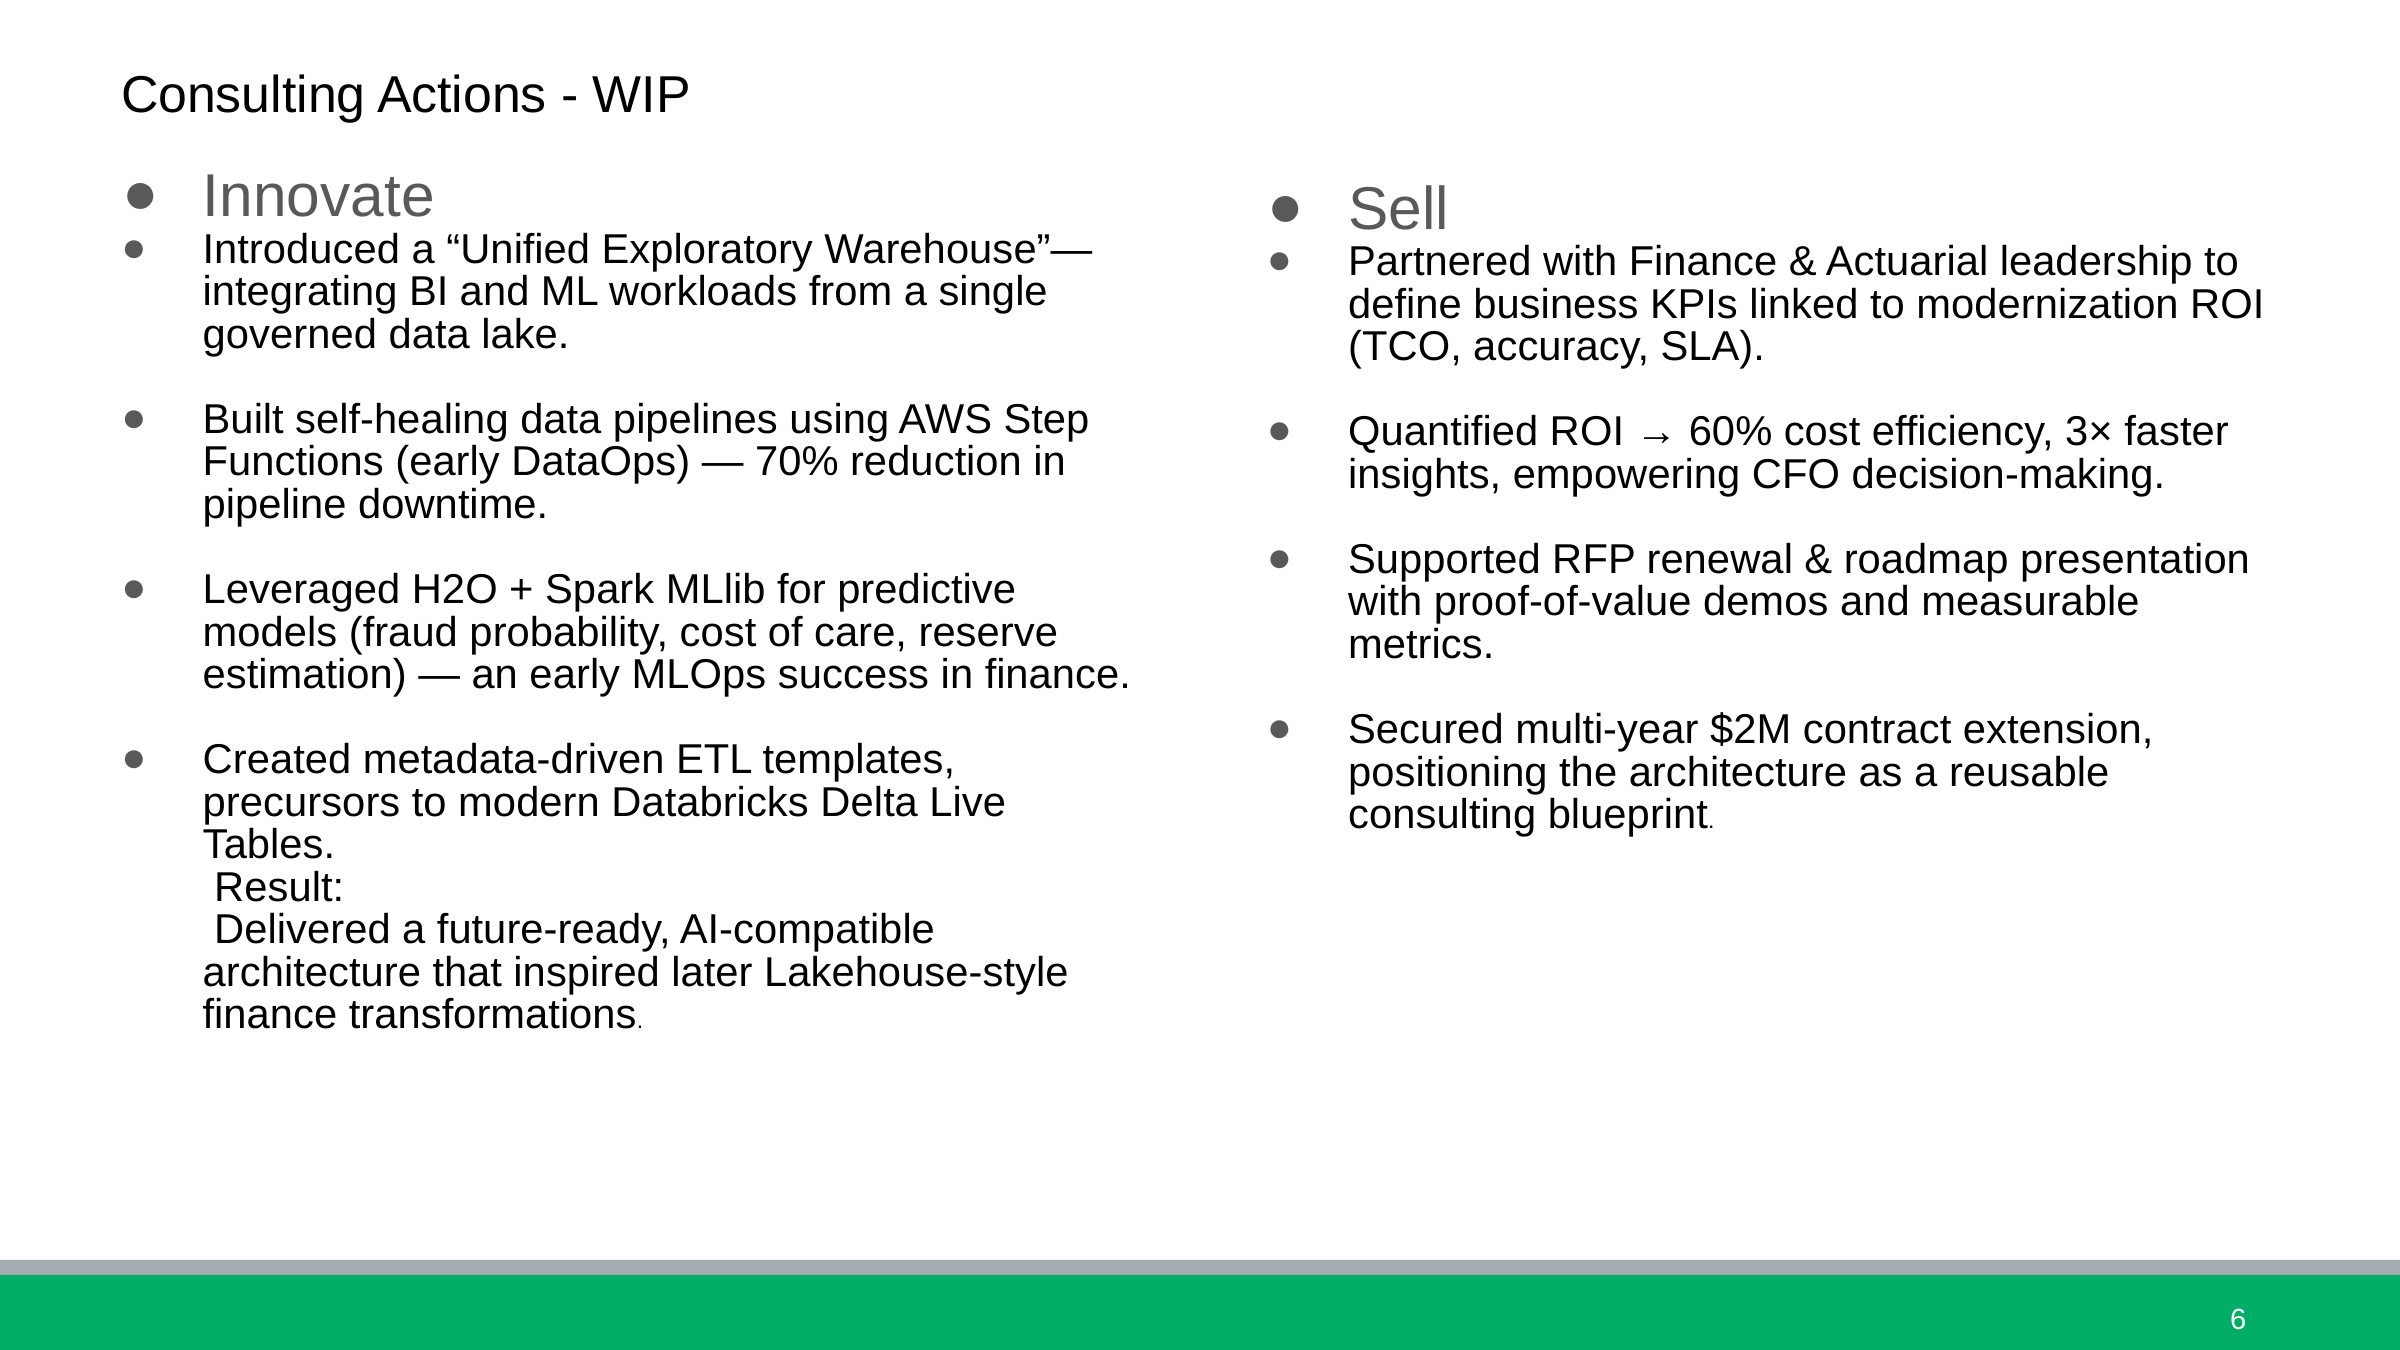

# Consulting Actions - WIP
Innovate
Introduced a “Unified Exploratory Warehouse”—integrating BI and ML workloads from a single governed data lake.
Built self-healing data pipelines using AWS Step Functions (early DataOps) — 70% reduction in pipeline downtime.
Leveraged H2O + Spark MLlib for predictive models (fraud probability, cost of care, reserve estimation) — an early MLOps success in finance.
Created metadata-driven ETL templates, precursors to modern Databricks Delta Live Tables.
 Result:
 Delivered a future-ready, AI-compatible architecture that inspired later Lakehouse-style finance transformations.

Sell
Partnered with Finance & Actuarial leadership to define business KPIs linked to modernization ROI (TCO, accuracy, SLA).
Quantified ROI → 60% cost efficiency, 3× faster insights, empowering CFO decision-making.
Supported RFP renewal & roadmap presentation with proof-of-value demos and measurable metrics.
Secured multi-year $2M contract extension, positioning the architecture as a reusable consulting blueprint.